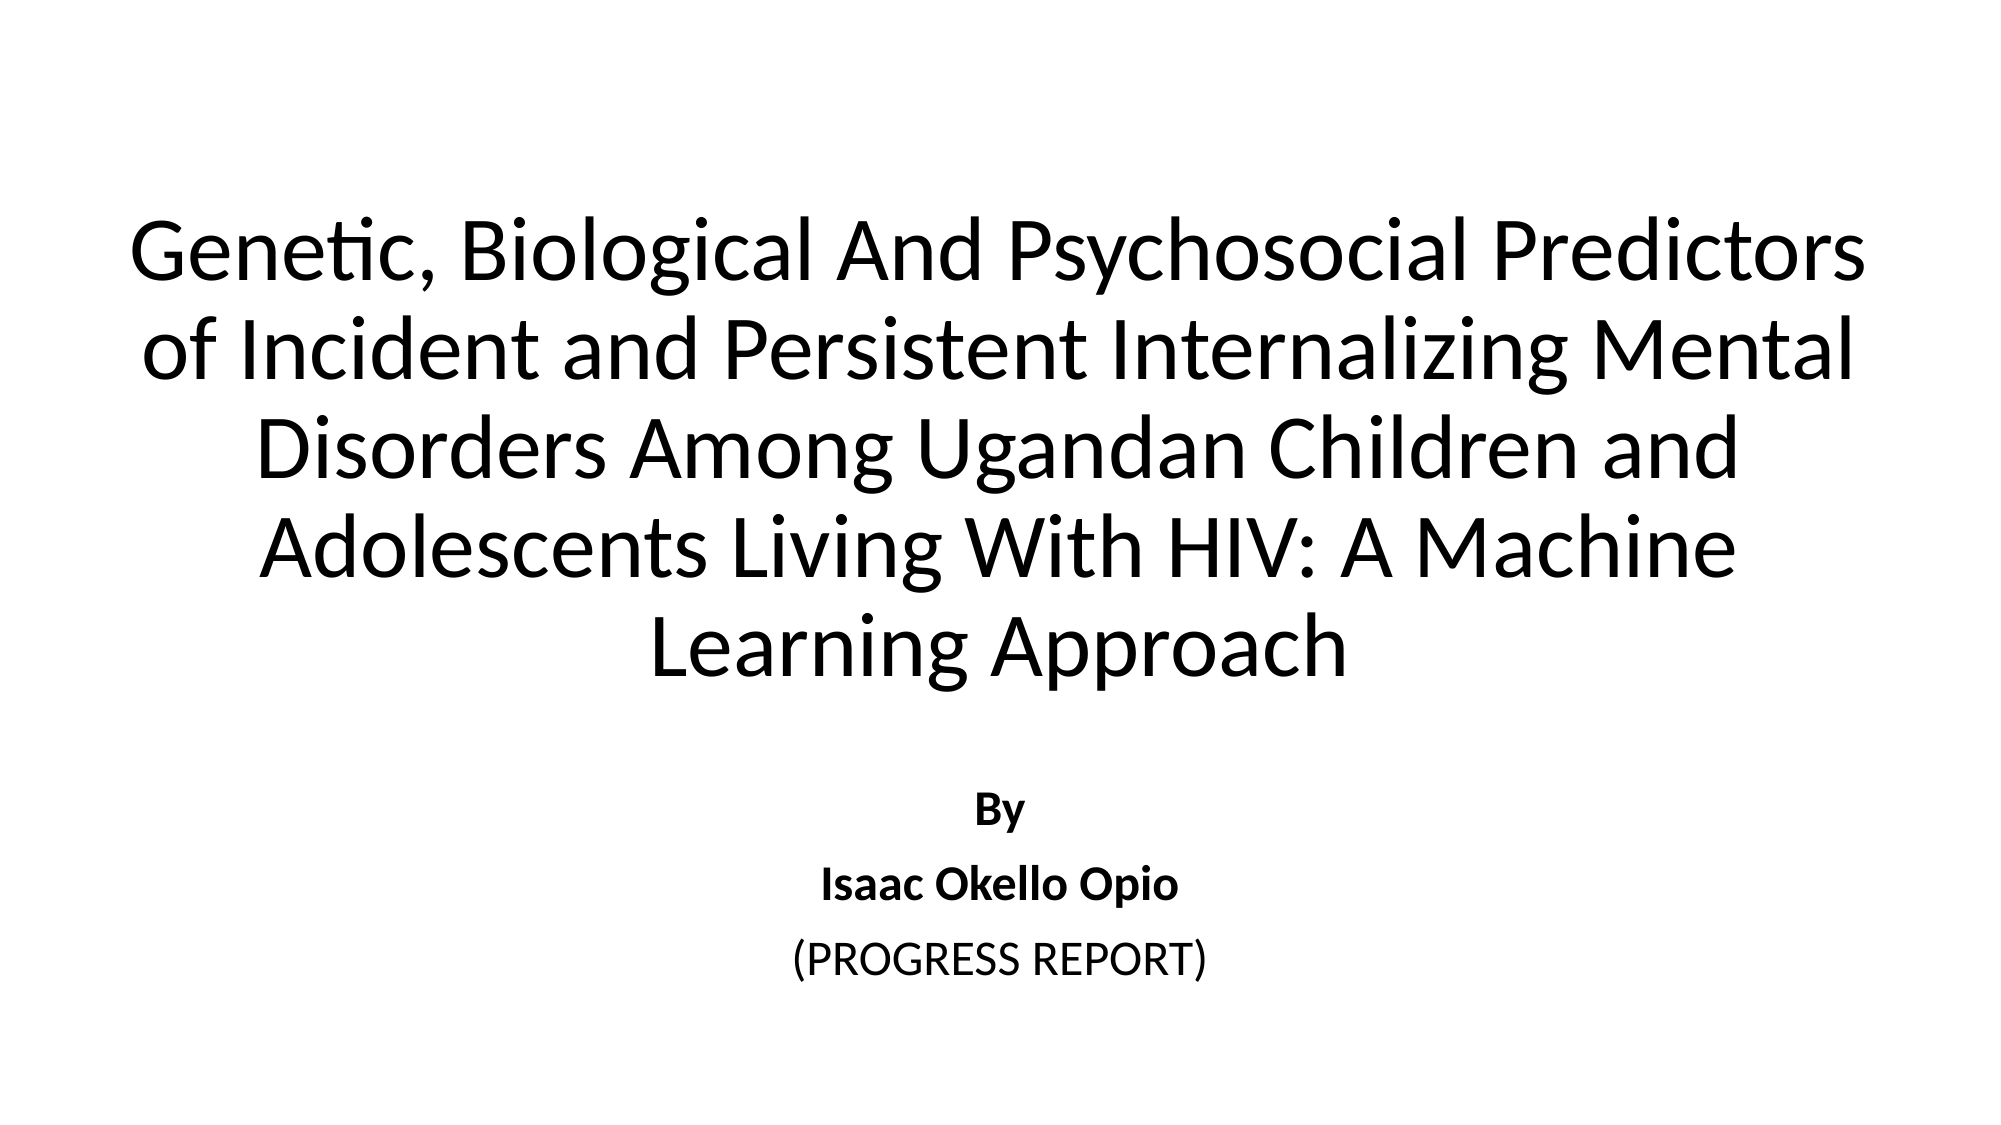

# Genetic, Biological And Psychosocial Predictors of Incident and Persistent Internalizing Mental Disorders Among Ugandan Children and Adolescents Living With HIV: A Machine Learning Approach
By
Isaac Okello Opio
(PROGRESS REPORT)